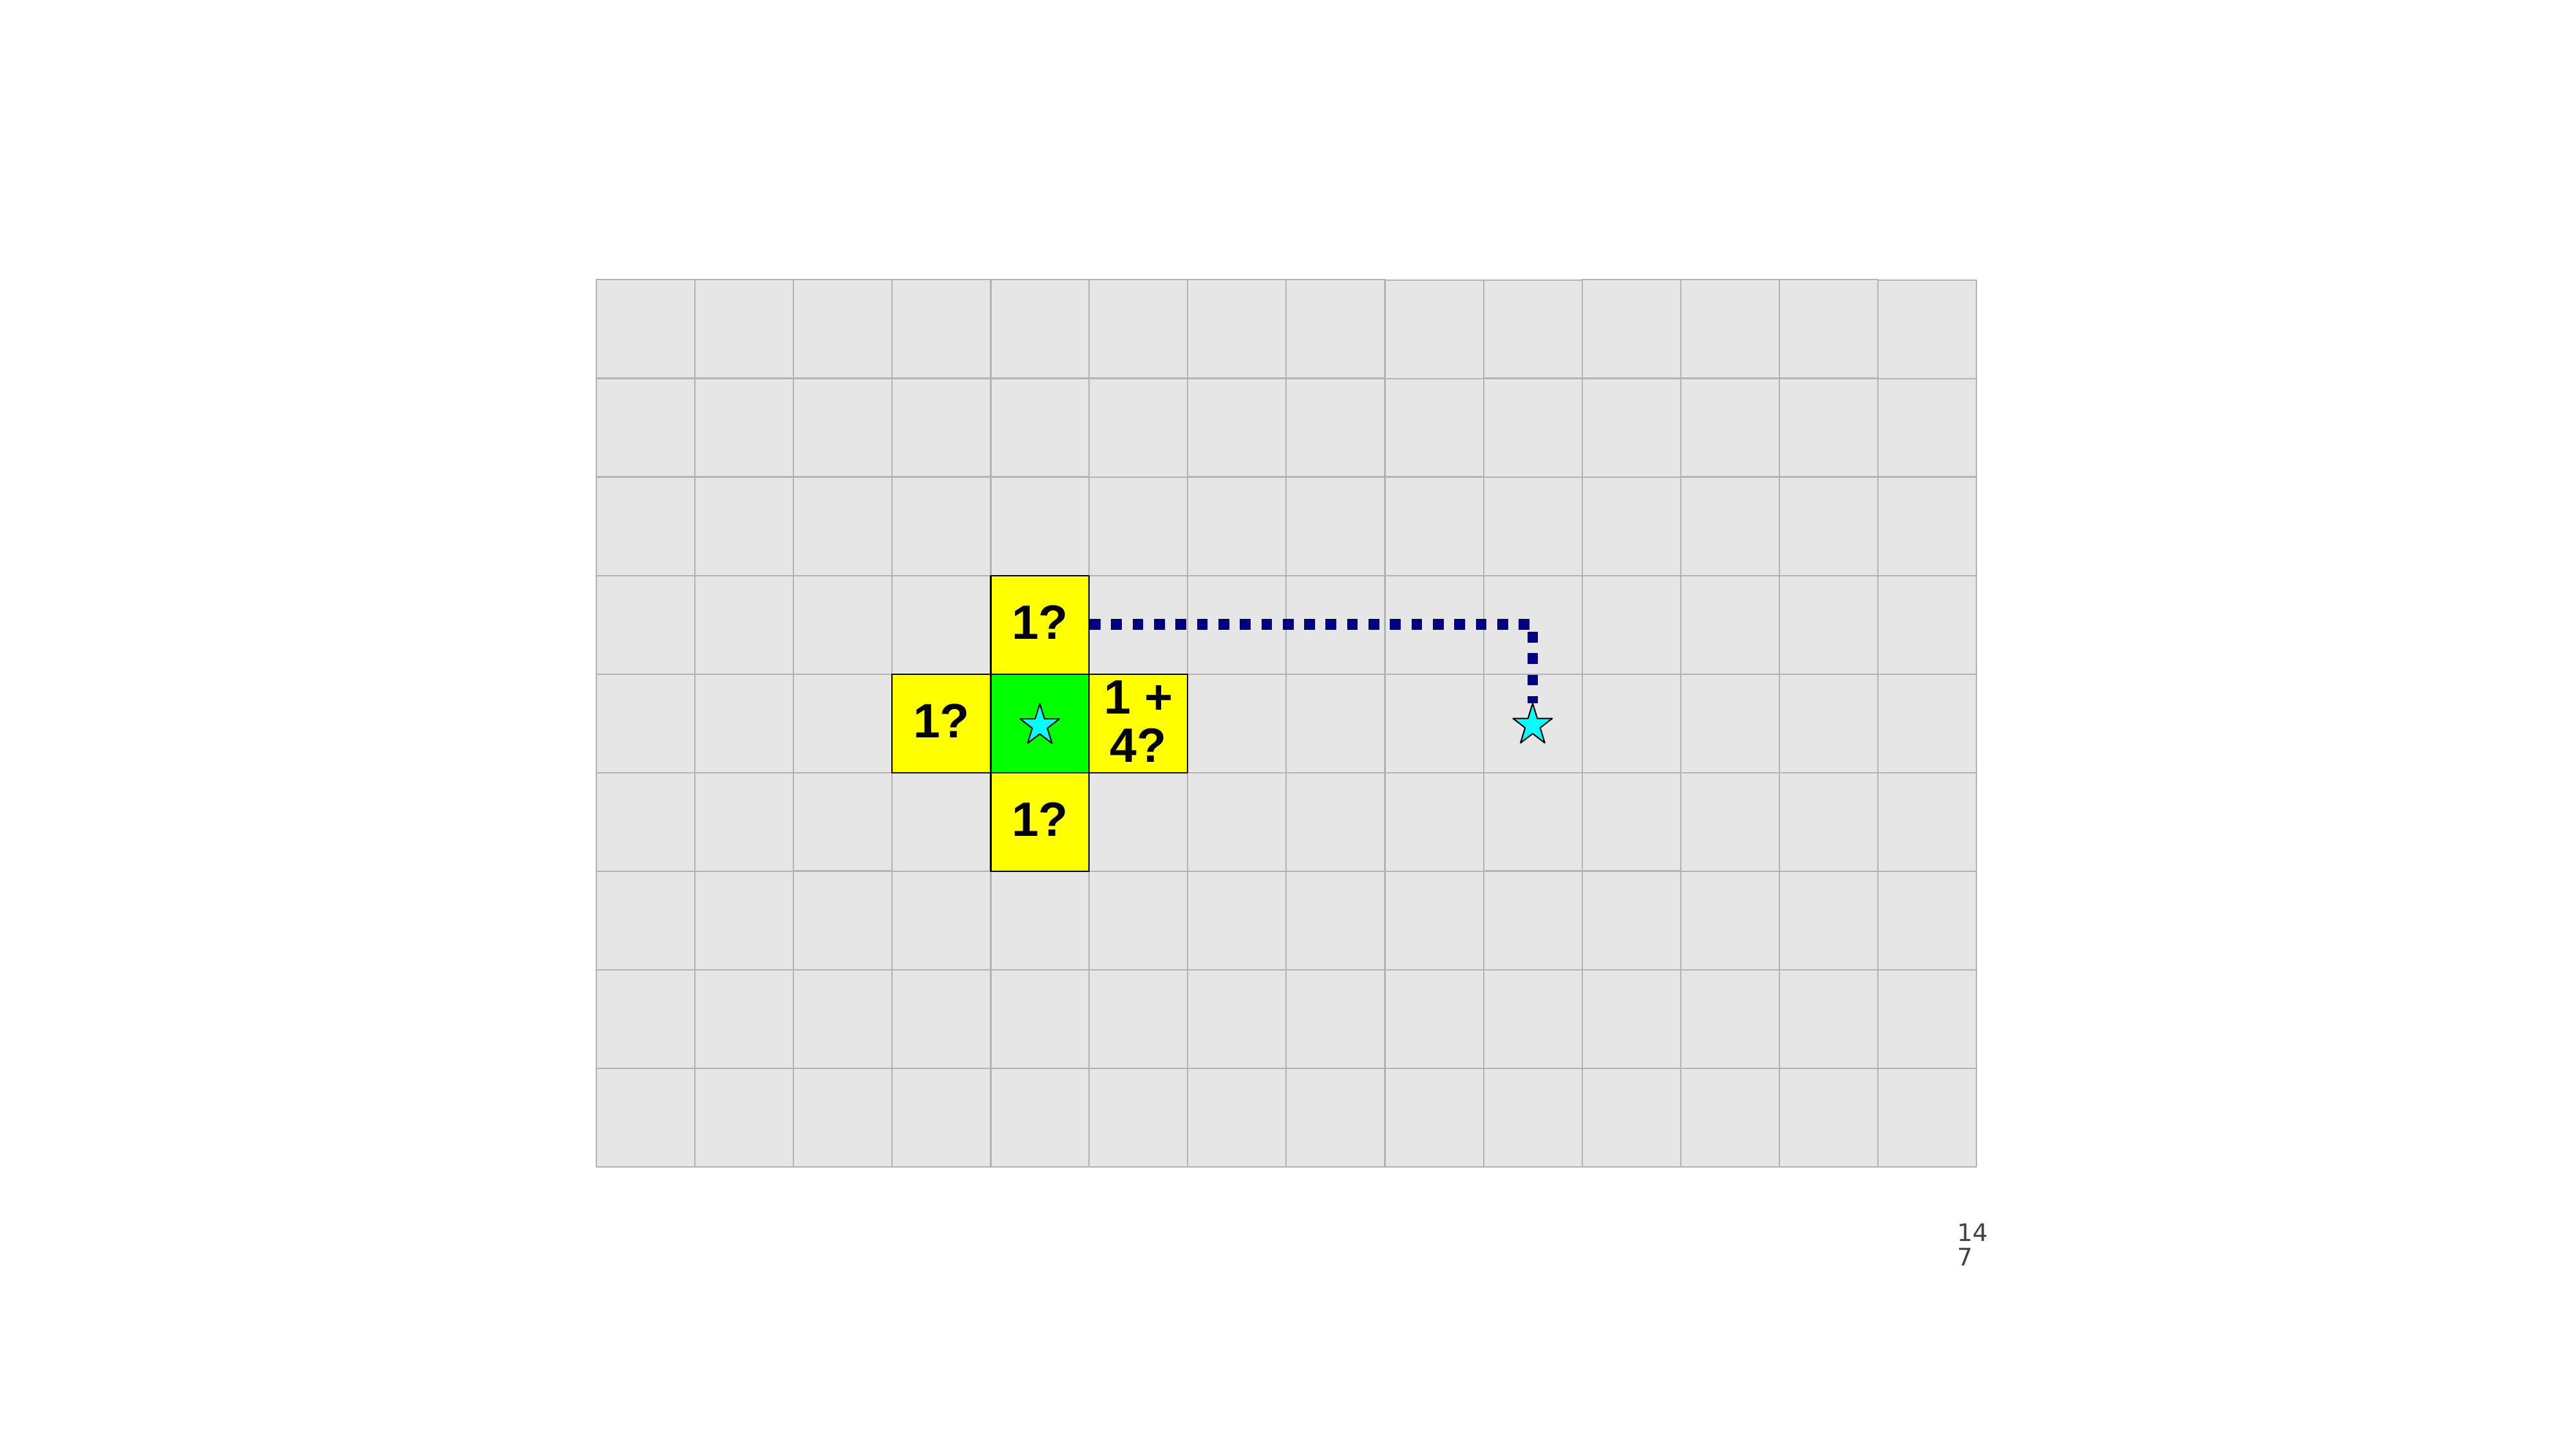

1?

1 +
4?

1?

1?

147